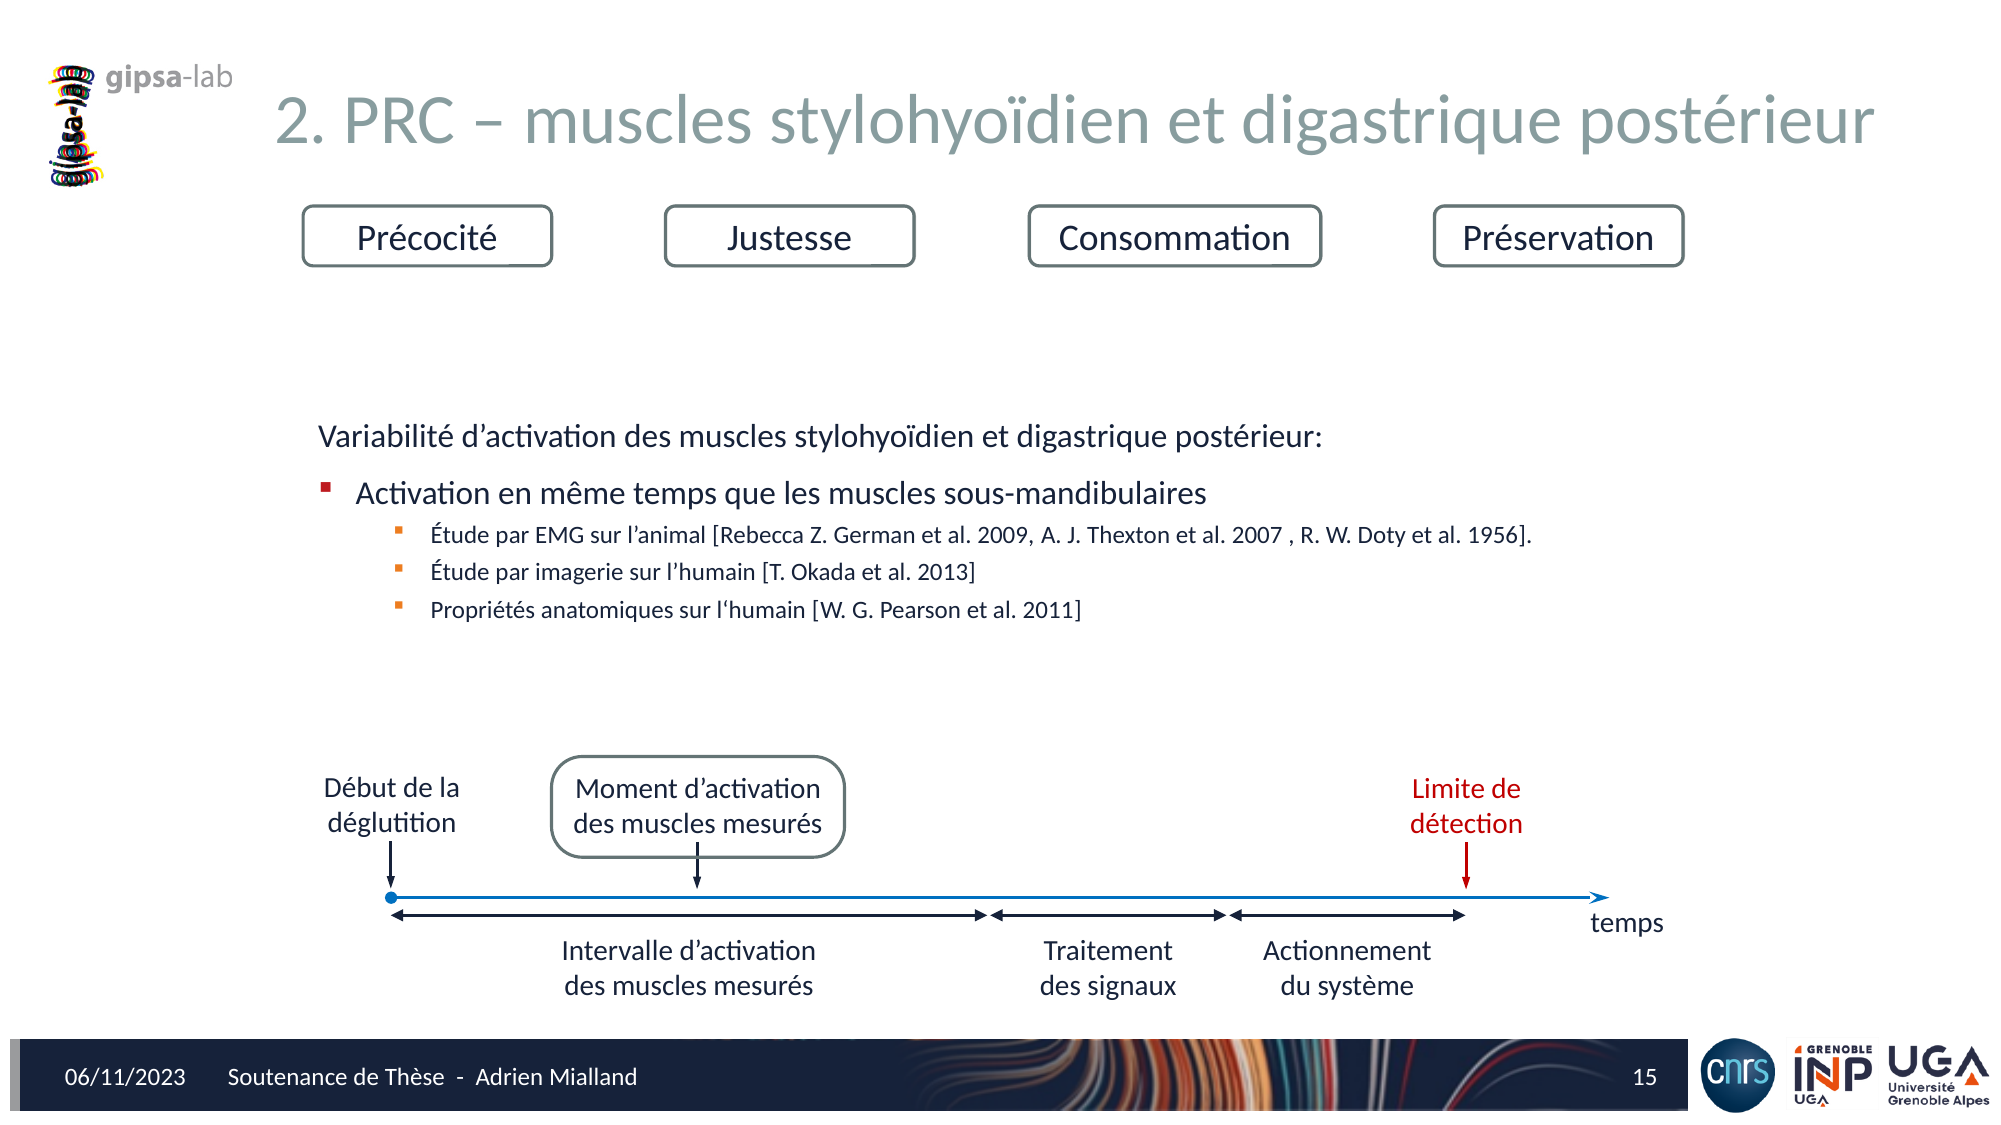

# 2. PRC – muscles stylohyoïdien et digastrique postérieur
Précocité
Justesse
Justesse
Consommation
Consommation
Préservation
Préservation
Variabilité d’activation des muscles stylohyoïdien et digastrique postérieur:
Activation en même temps que les muscles sous-mandibulaires
Étude par EMG sur l’animal [Rebecca Z. German et al. 2009, A. J. Thexton et al. 2007 , R. W. Doty et al. 1956].
Étude par imagerie sur l’humain [T. Okada et al. 2013]
Propriétés anatomiques sur l‘humain [W. G. Pearson et al. 2011]

Début de la
déglutition
Moment d’activation
des muscles mesurés
Limite de
détection
temps
Traitement
des signaux
Actionnement
du système
Intervalle d’activation
des muscles mesurés
06/11/2023
15
Soutenance de Thèse  -  Adrien Mialland